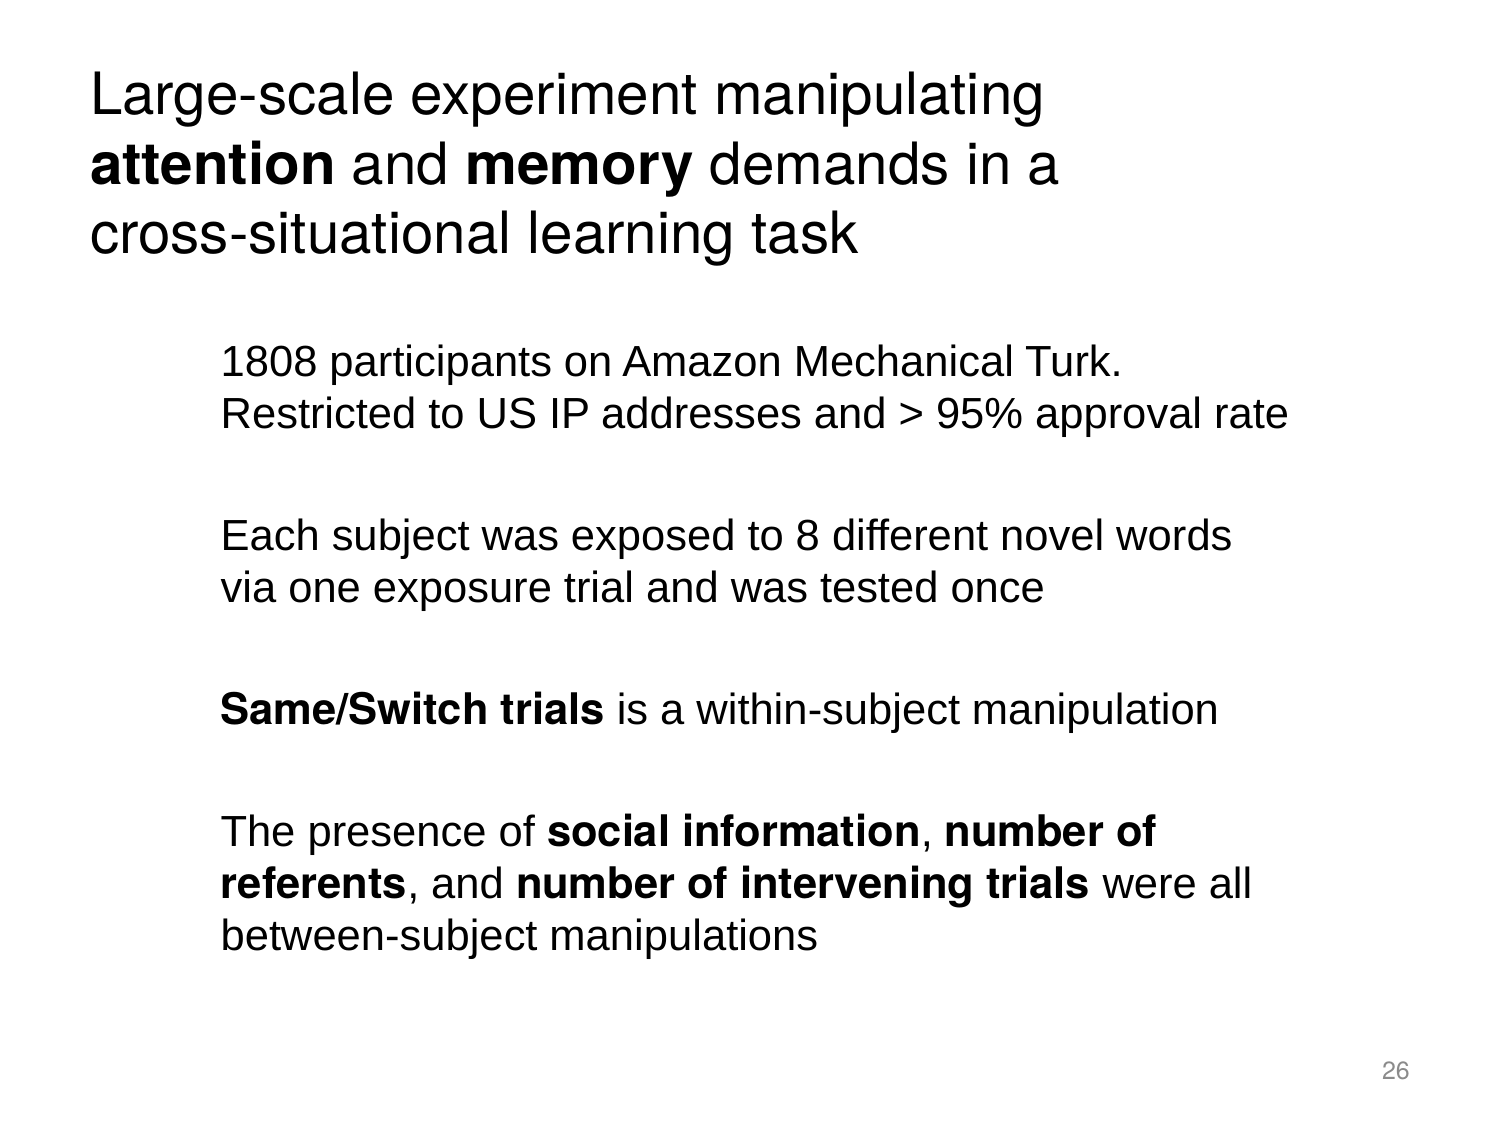

# Large-scale experiment manipulating attention and memory demands in a cross-situational learning task
1808 participants on Amazon Mechanical Turk. Restricted to US IP addresses and > 95% approval rate

Each subject was exposed to 8 different novel words via one exposure trial and was tested once

Same/Switch trials is a within-subject manipulation

The presence of social information, number of referents, and number of intervening trials were all between-subject manipulations

26